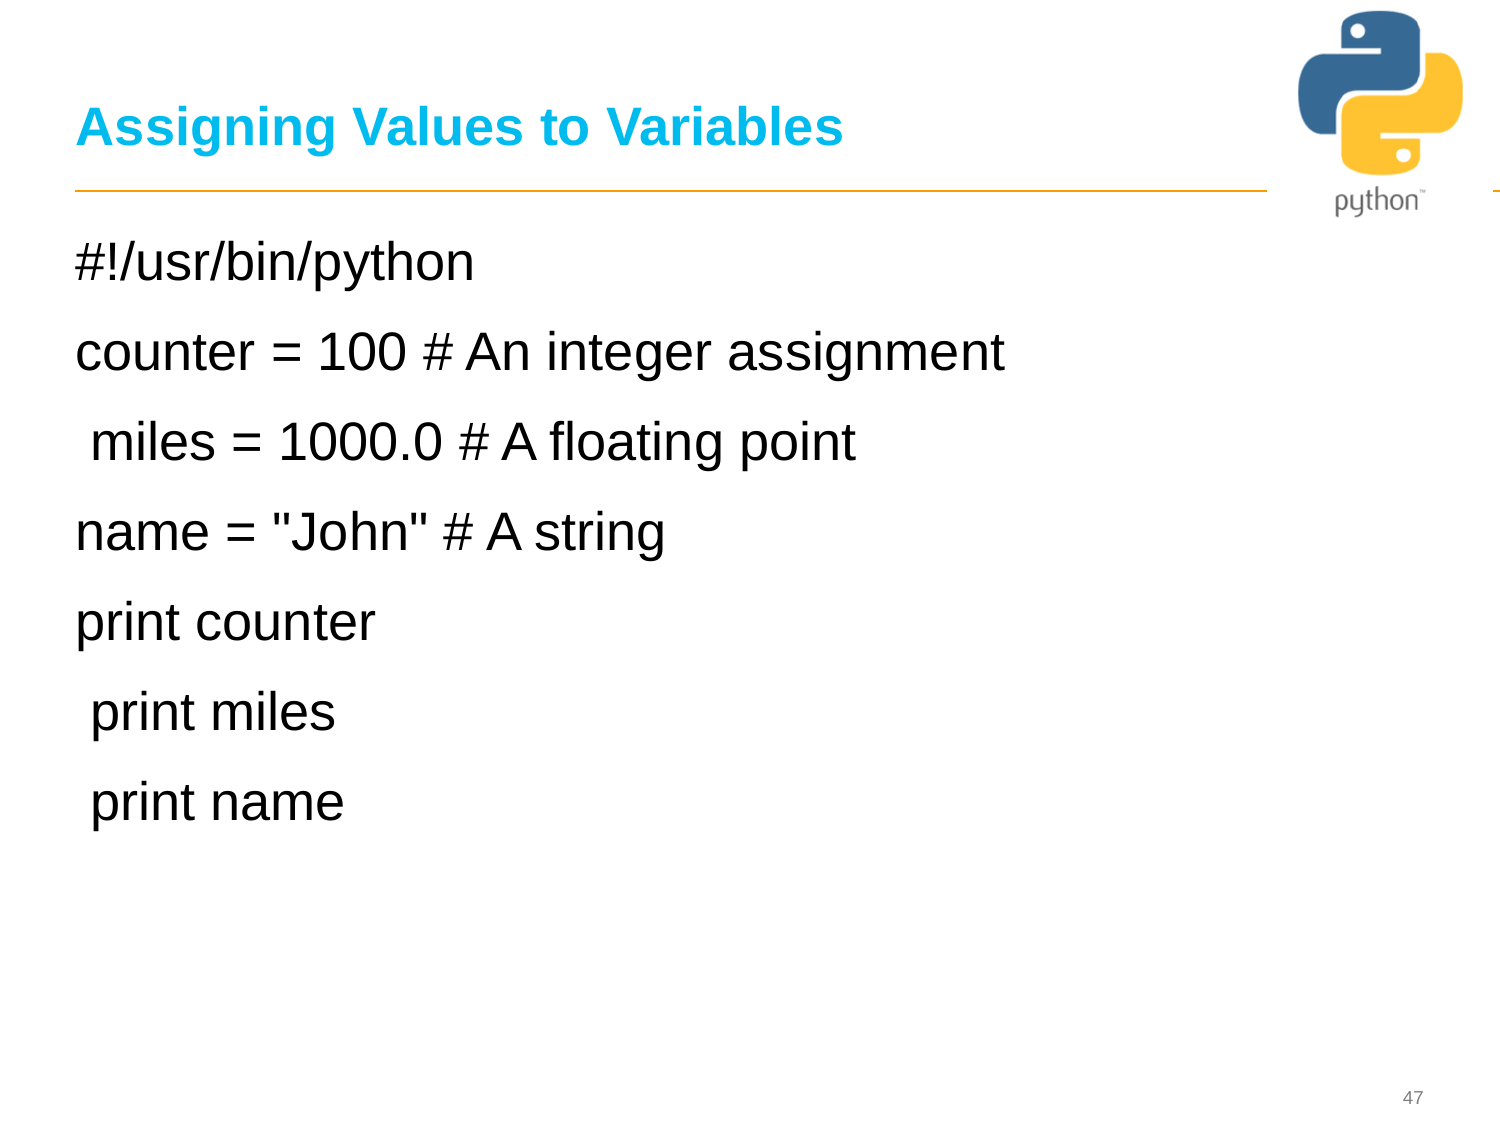

47
# Assigning Values to Variables
#!/usr/bin/python
counter = 100 # An integer assignment
 miles = 1000.0 # A floating point
name = "John" # A string
print counter
 print miles
 print name